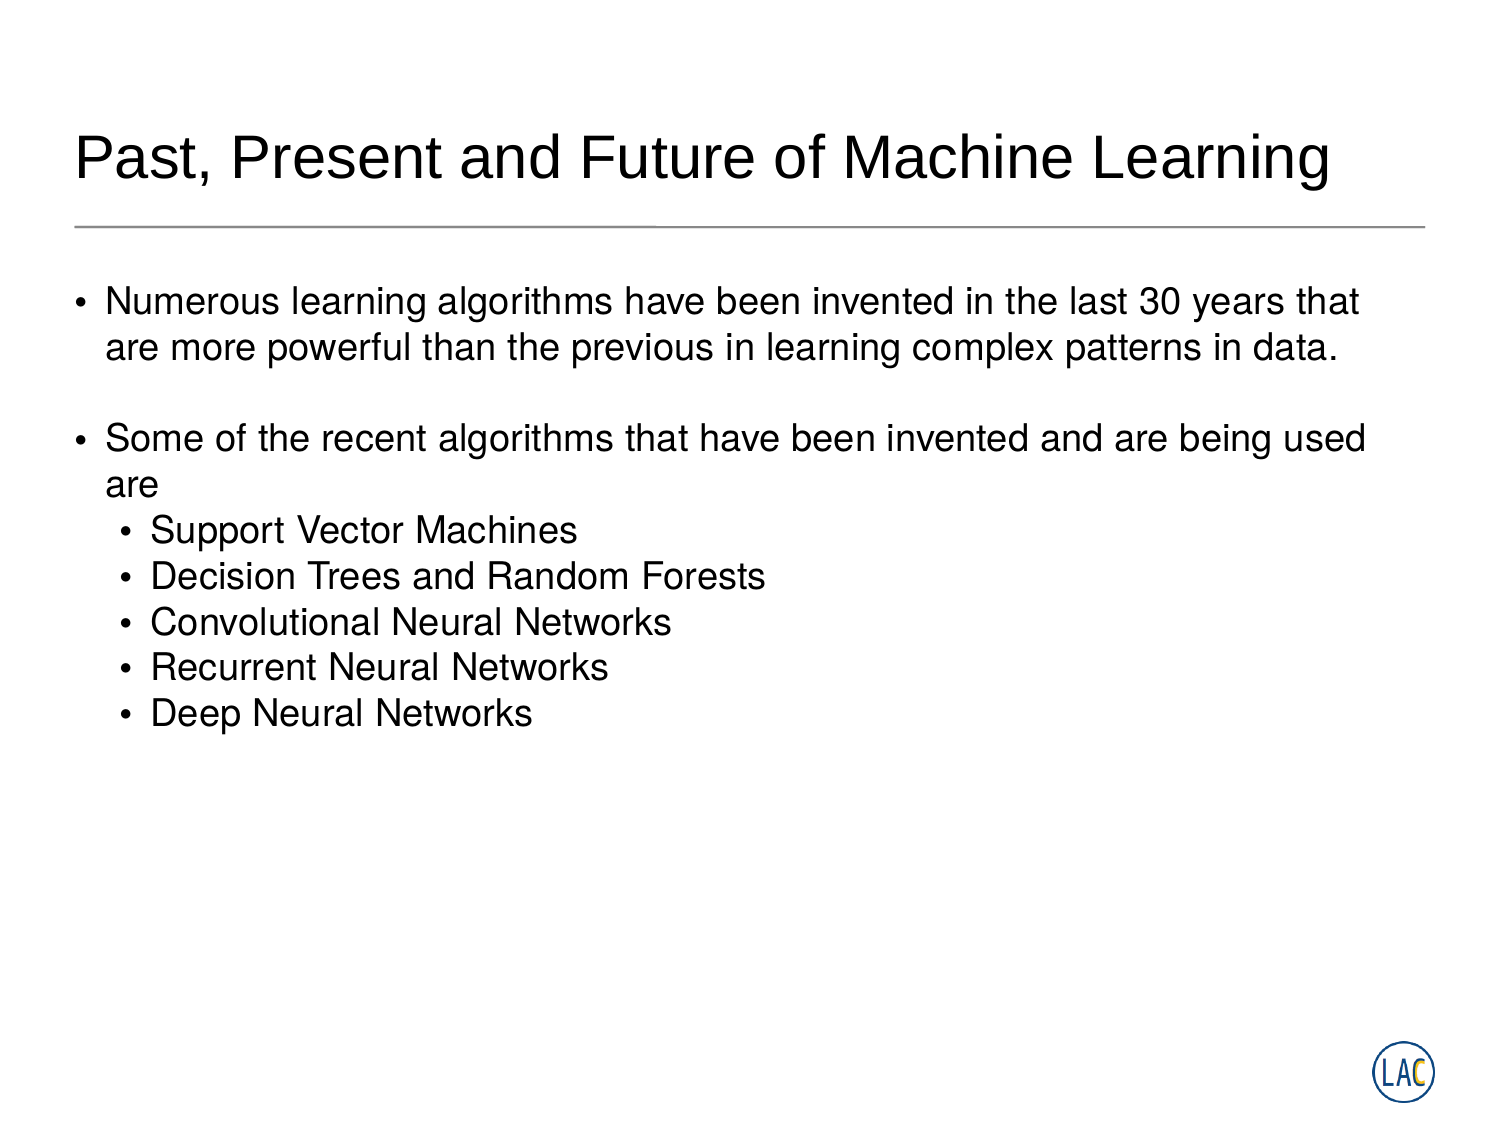

# Past, Present and Future of Machine Learning
Numerous learning algorithms have been invented in the last 30 years that are more powerful than the previous in learning complex patterns in data.

Some of the recent algorithms that have been invented and are being used are
Support Vector Machines
Decision Trees and Random Forests
Convolutional Neural Networks
Recurrent Neural Networks
Deep Neural Networks